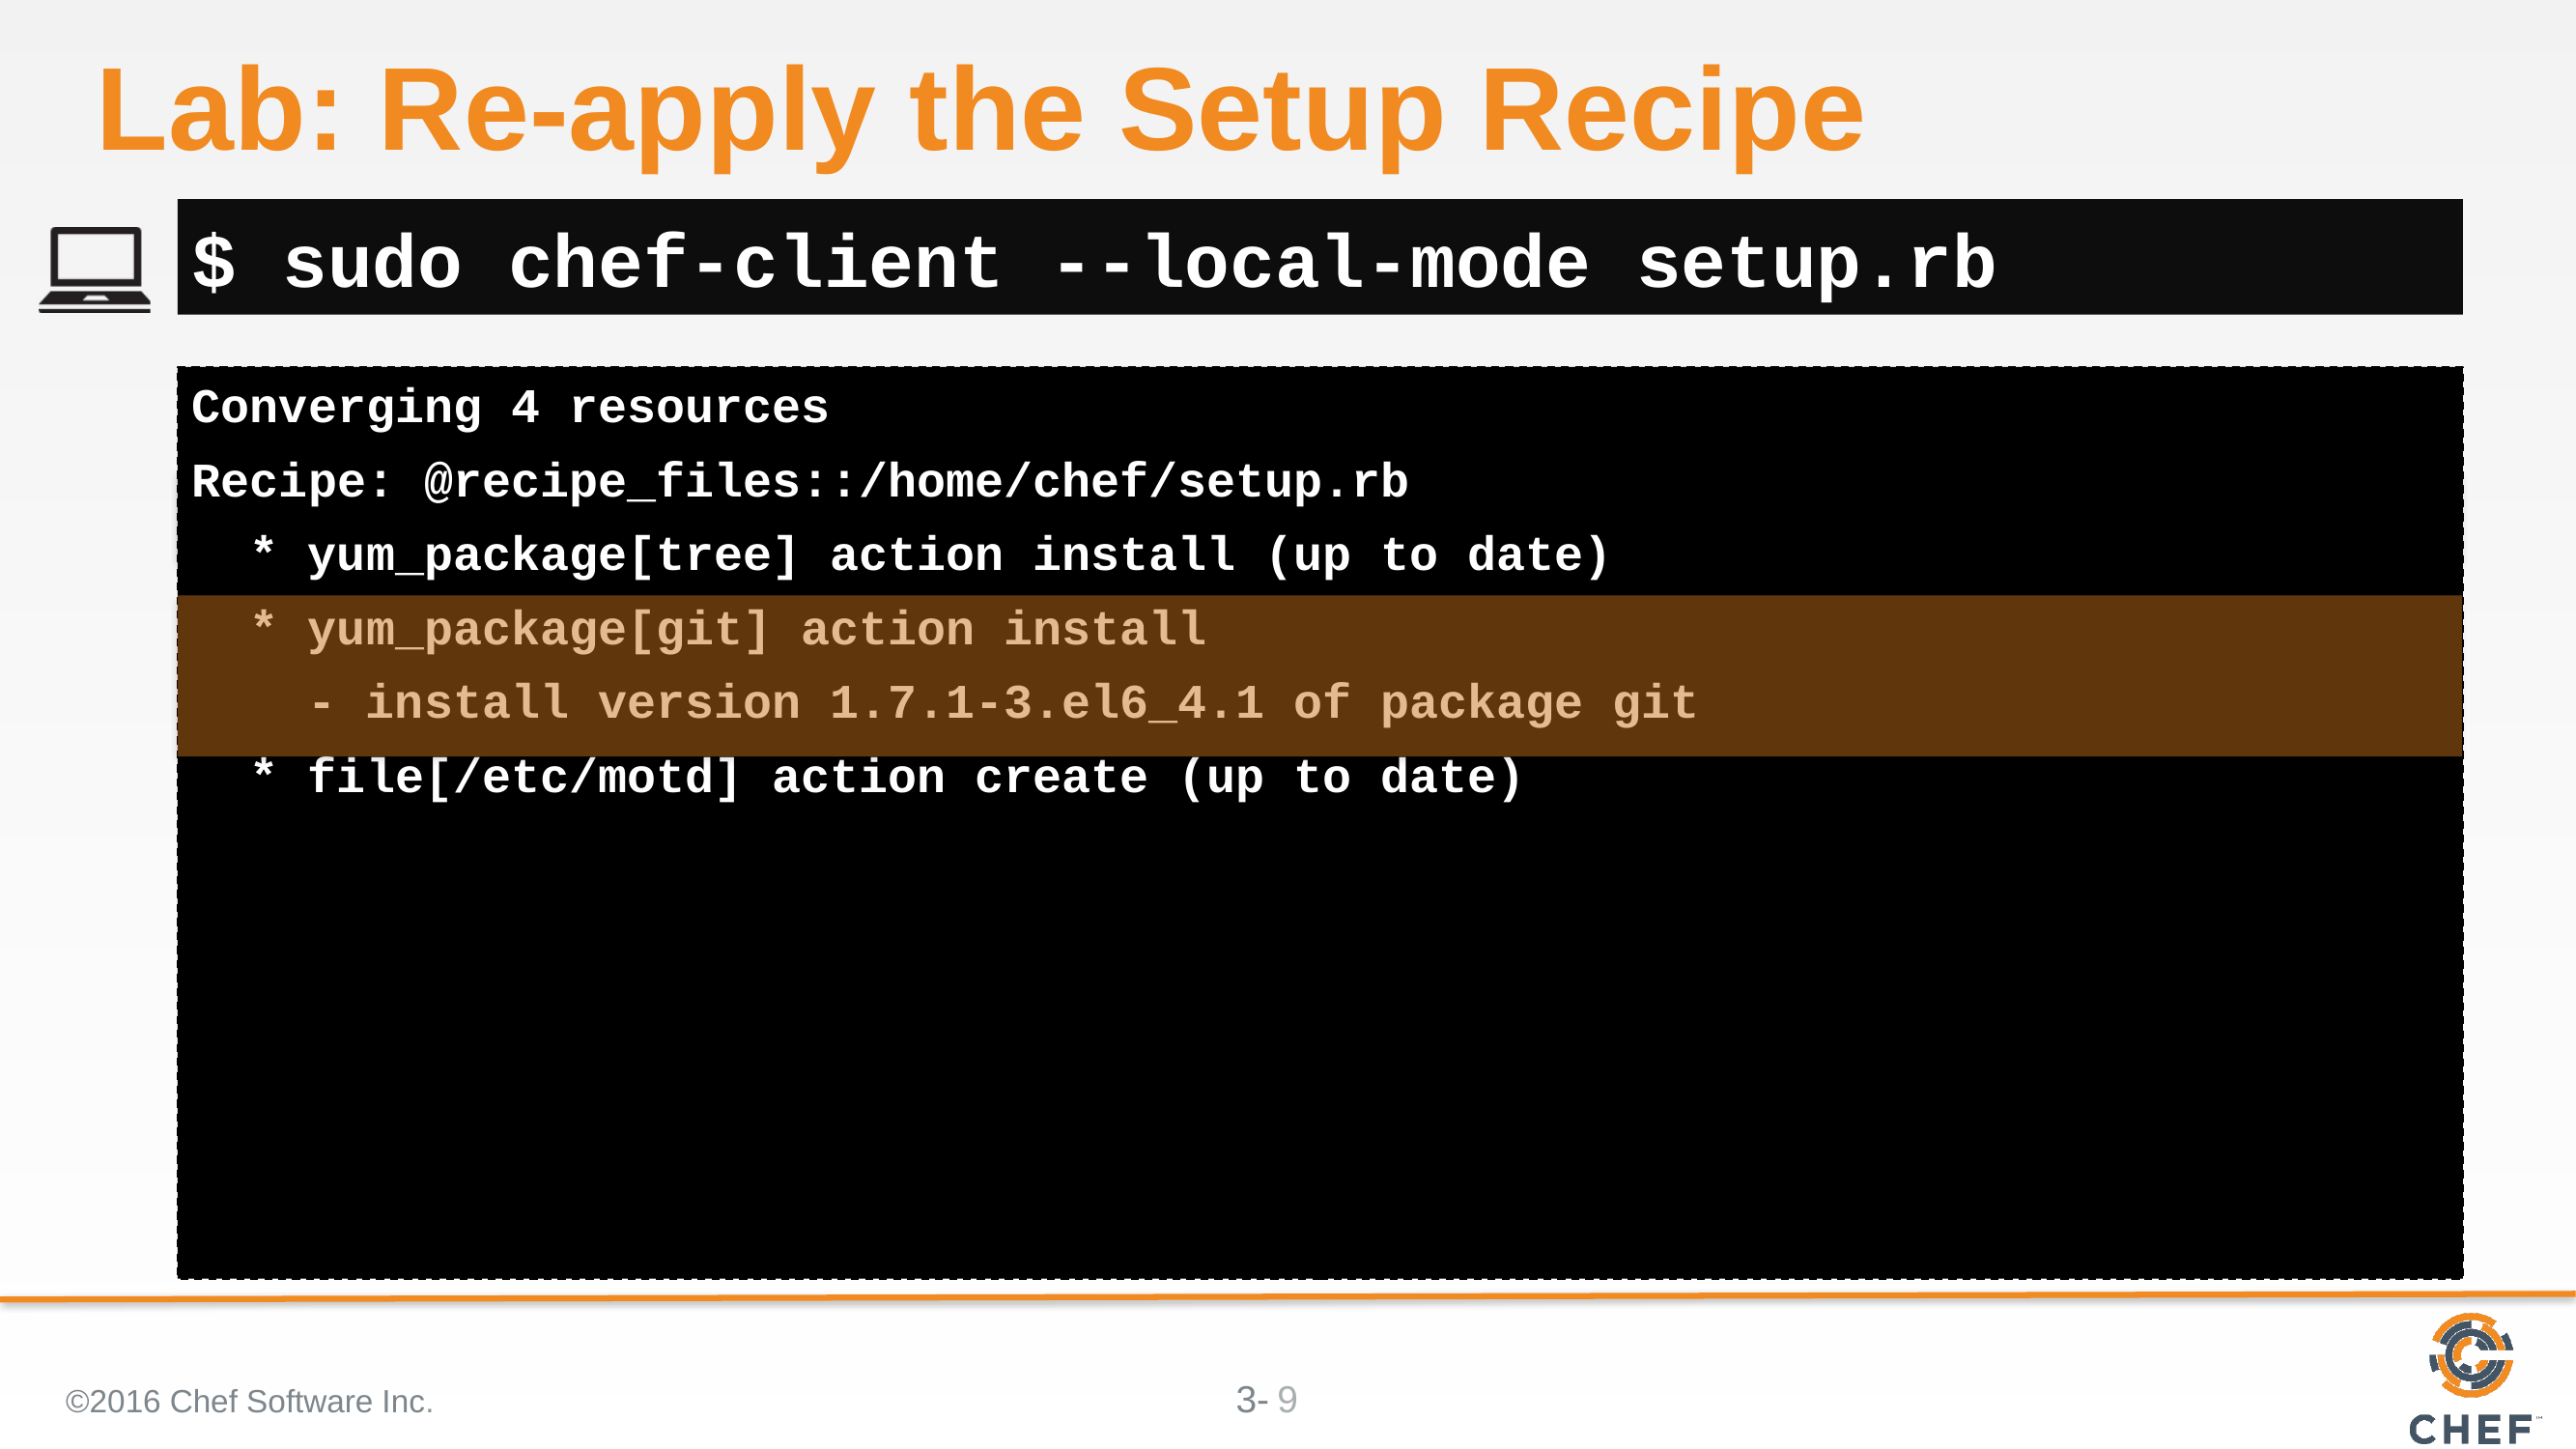

# Lab: Re-apply the Setup Recipe
$ sudo chef-client --local-mode setup.rb
Converging 4 resources
Recipe: @recipe_files::/home/chef/setup.rb
  * yum_package[tree] action install (up to date)
  * yum_package[git] action install
    - install version 1.7.1-3.el6_4.1 of package git
  * file[/etc/motd] action create (up to date)

©2016 Chef Software Inc.
9